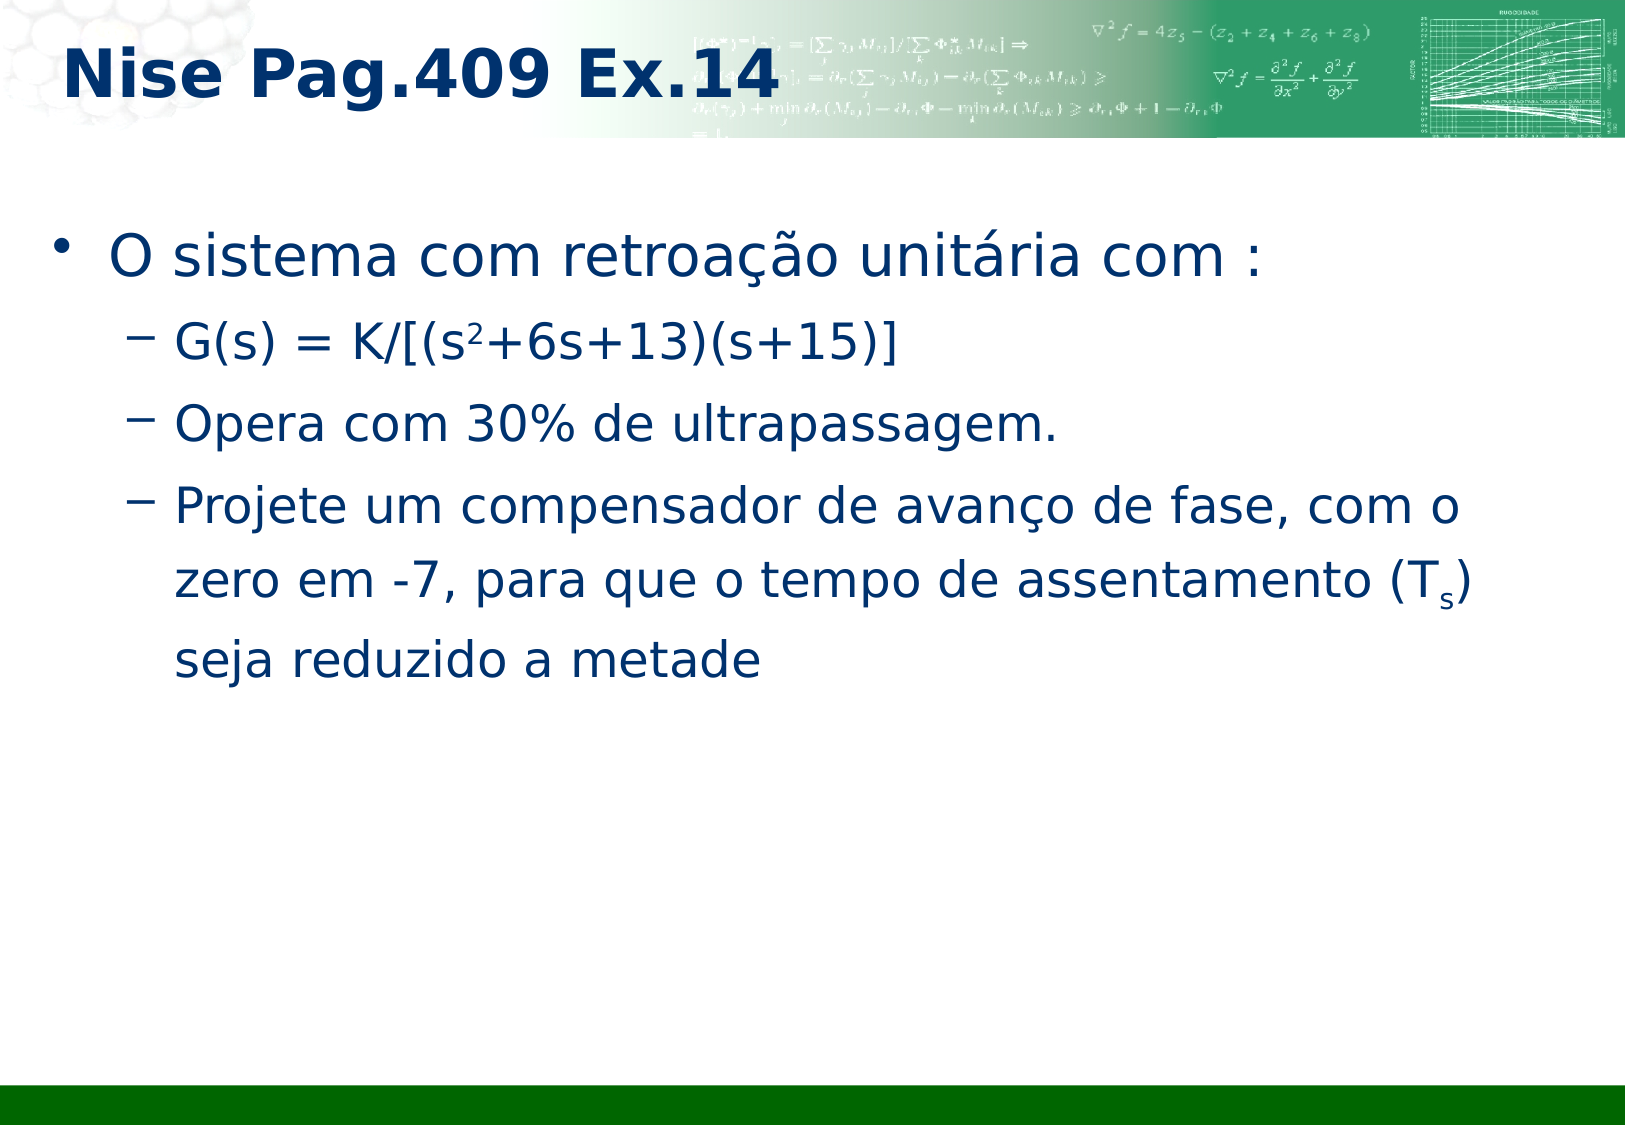

# Nise Pag.409 Ex.14
O sistema com retroação unitária com :
G(s) = K/[(s2+6s+13)(s+15)]
Opera com 30% de ultrapassagem.
Projete um compensador de avanço de fase, com o zero em -7, para que o tempo de assentamento (Ts) seja reduzido a metade